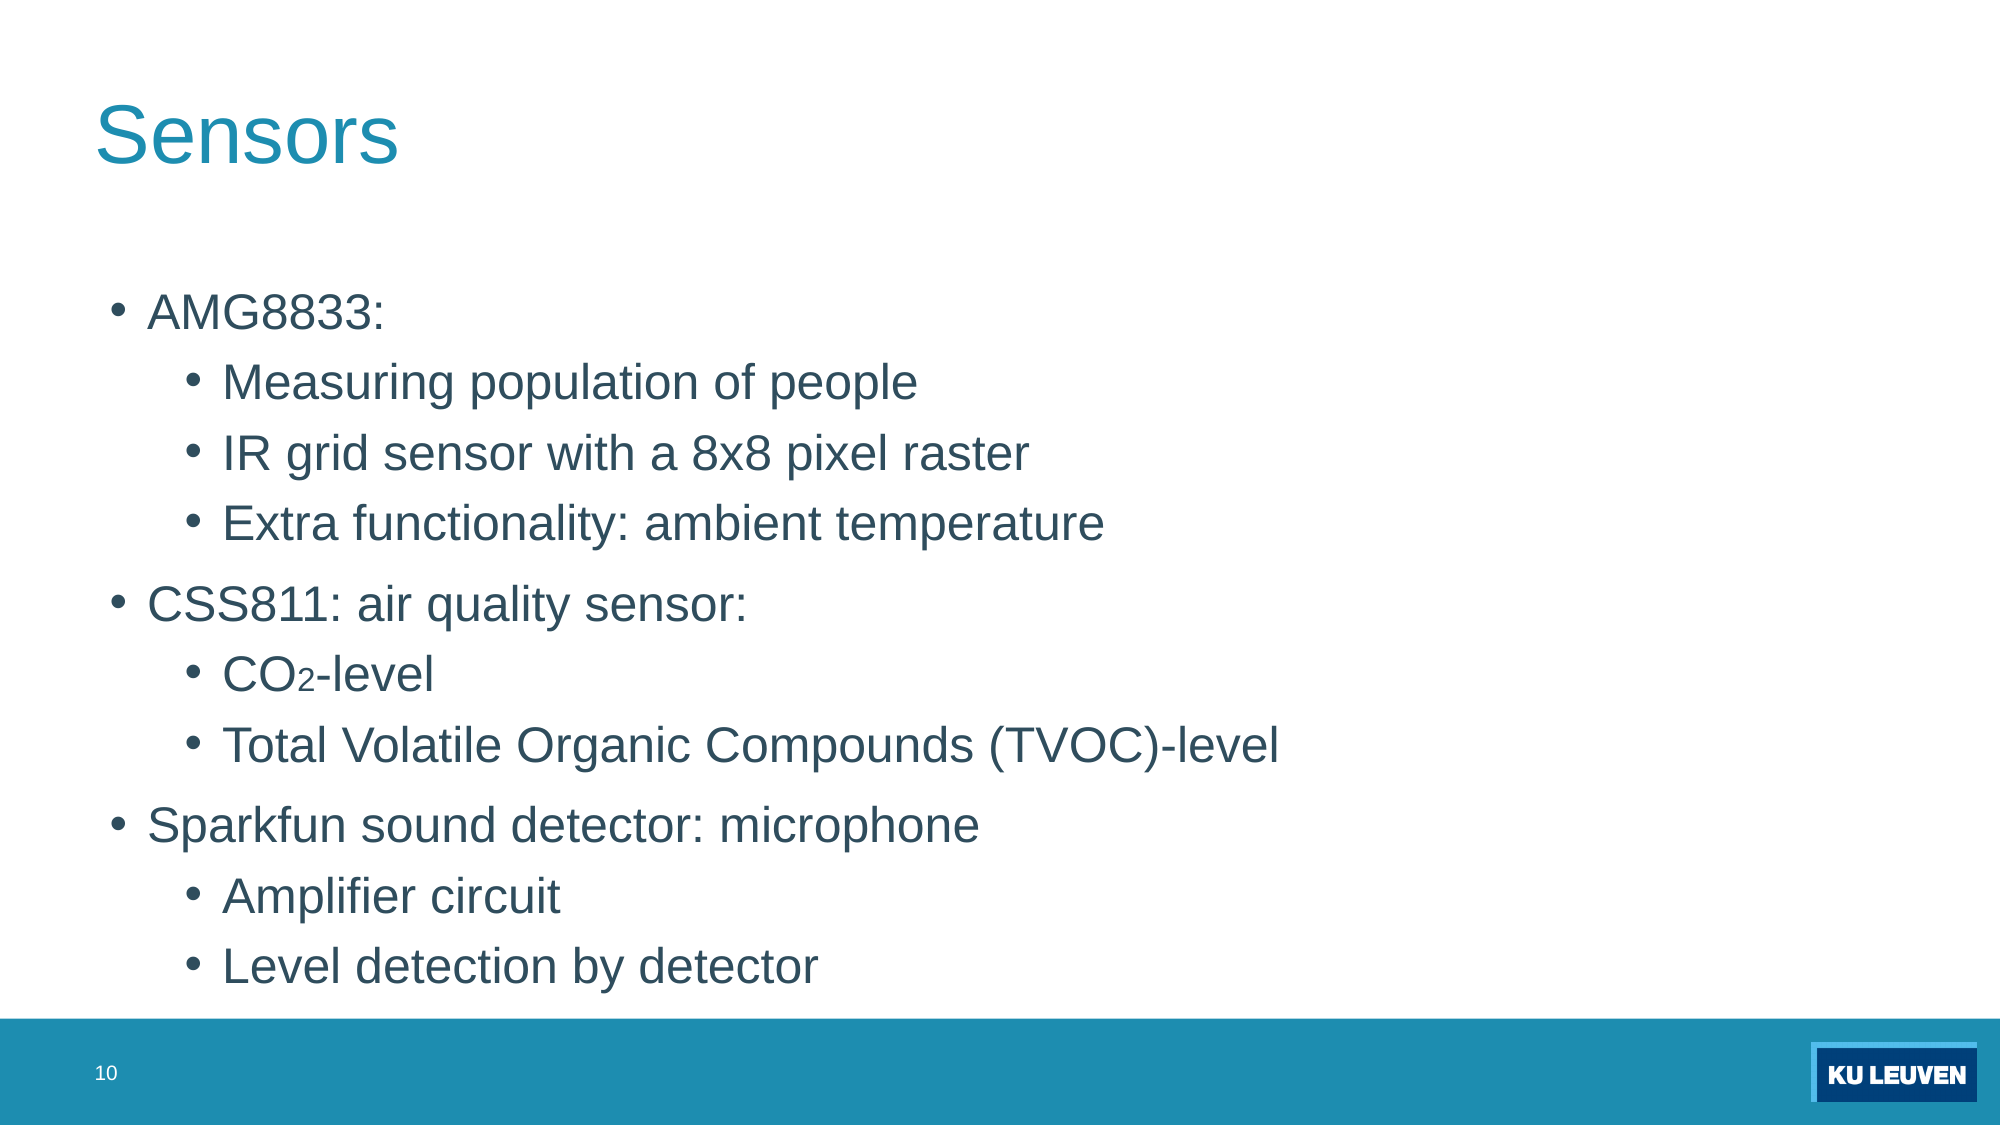

# Sensors
AMG8833:
Measuring population of people
IR grid sensor with a 8x8 pixel raster
Extra functionality: ambient temperature
CSS811: air quality sensor:
CO2-level
Total Volatile Organic Compounds (TVOC)-level
Sparkfun sound detector: microphone
Amplifier circuit
Level detection by detector

10